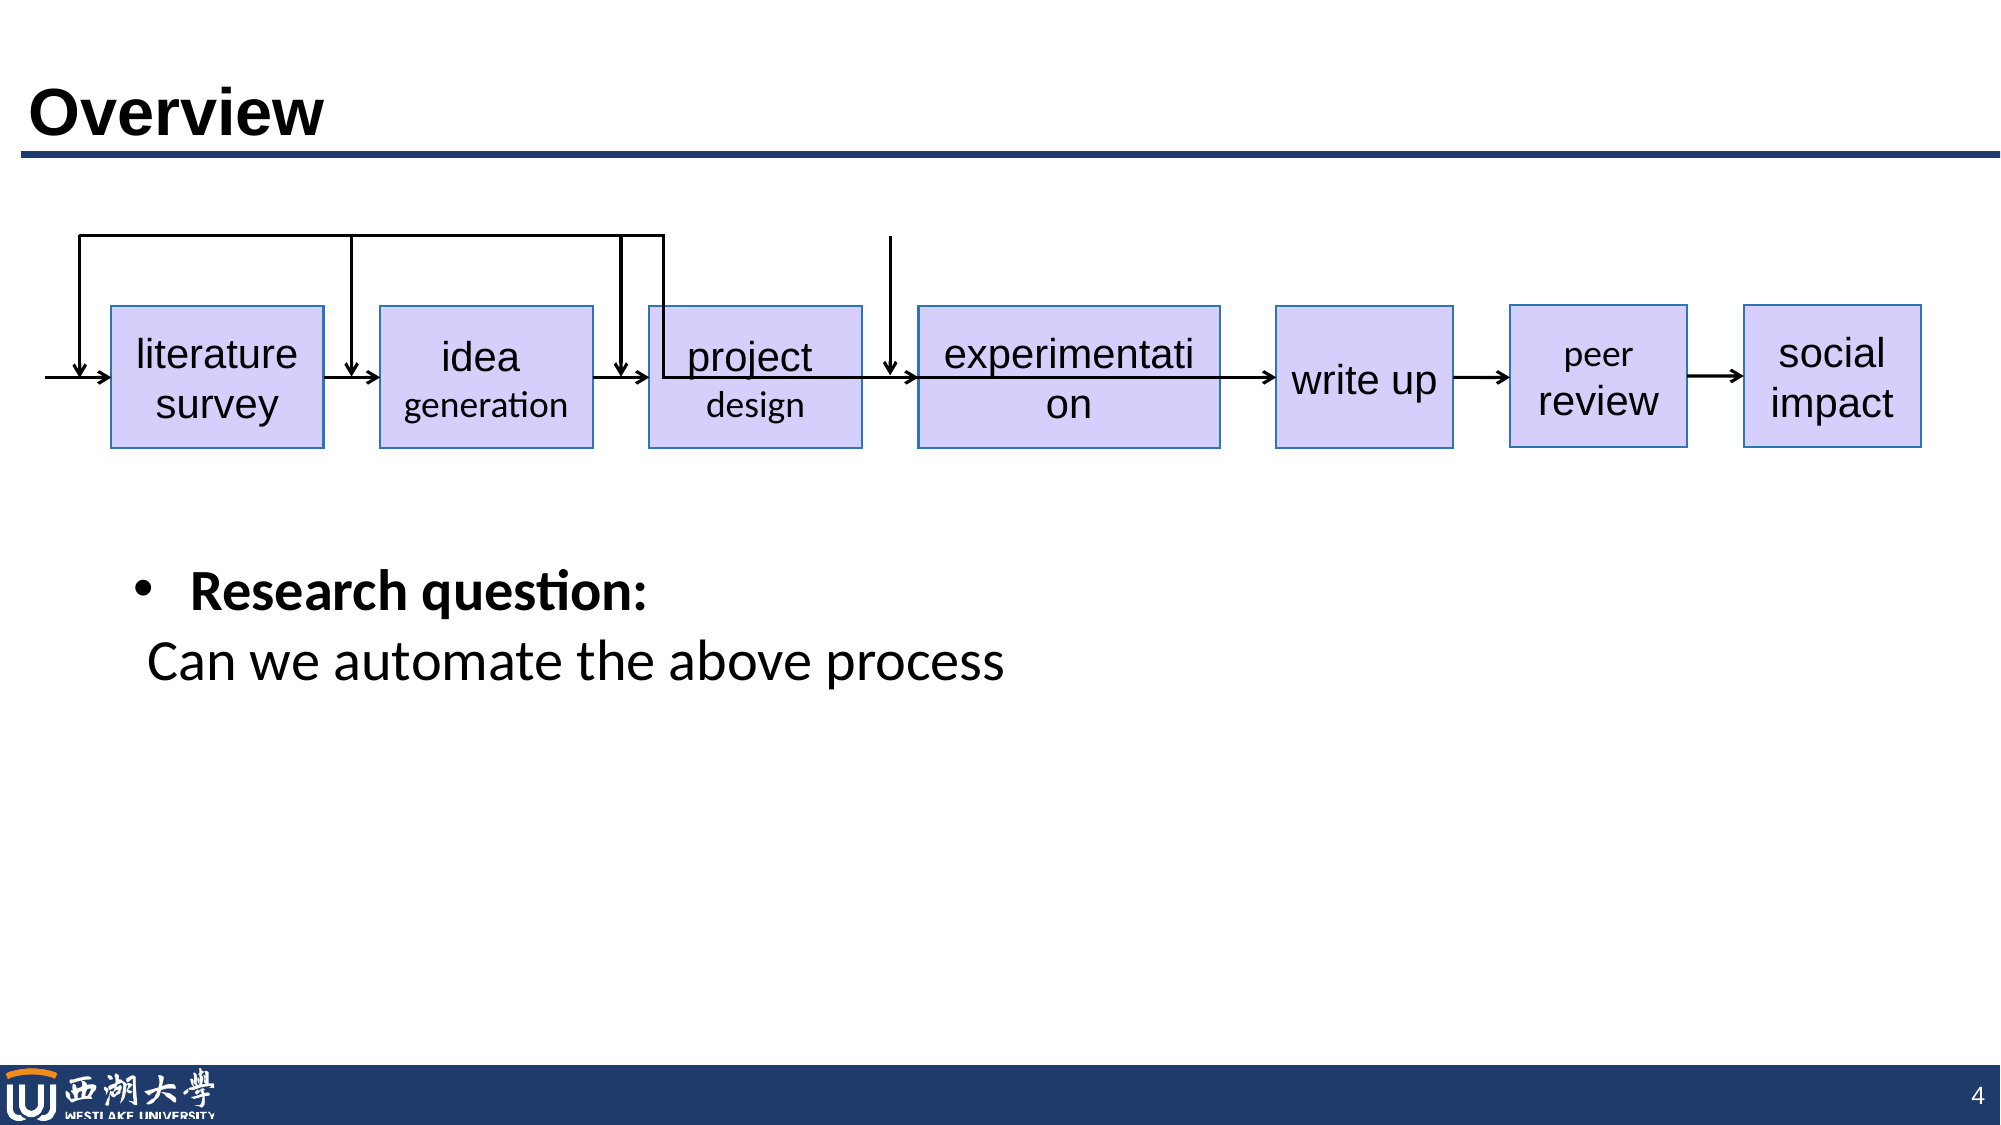

# Overview
peer review
social impact
literature survey
idea
generation
project
design
experimentation
write up
Research question:
 Can we automate the above process
4